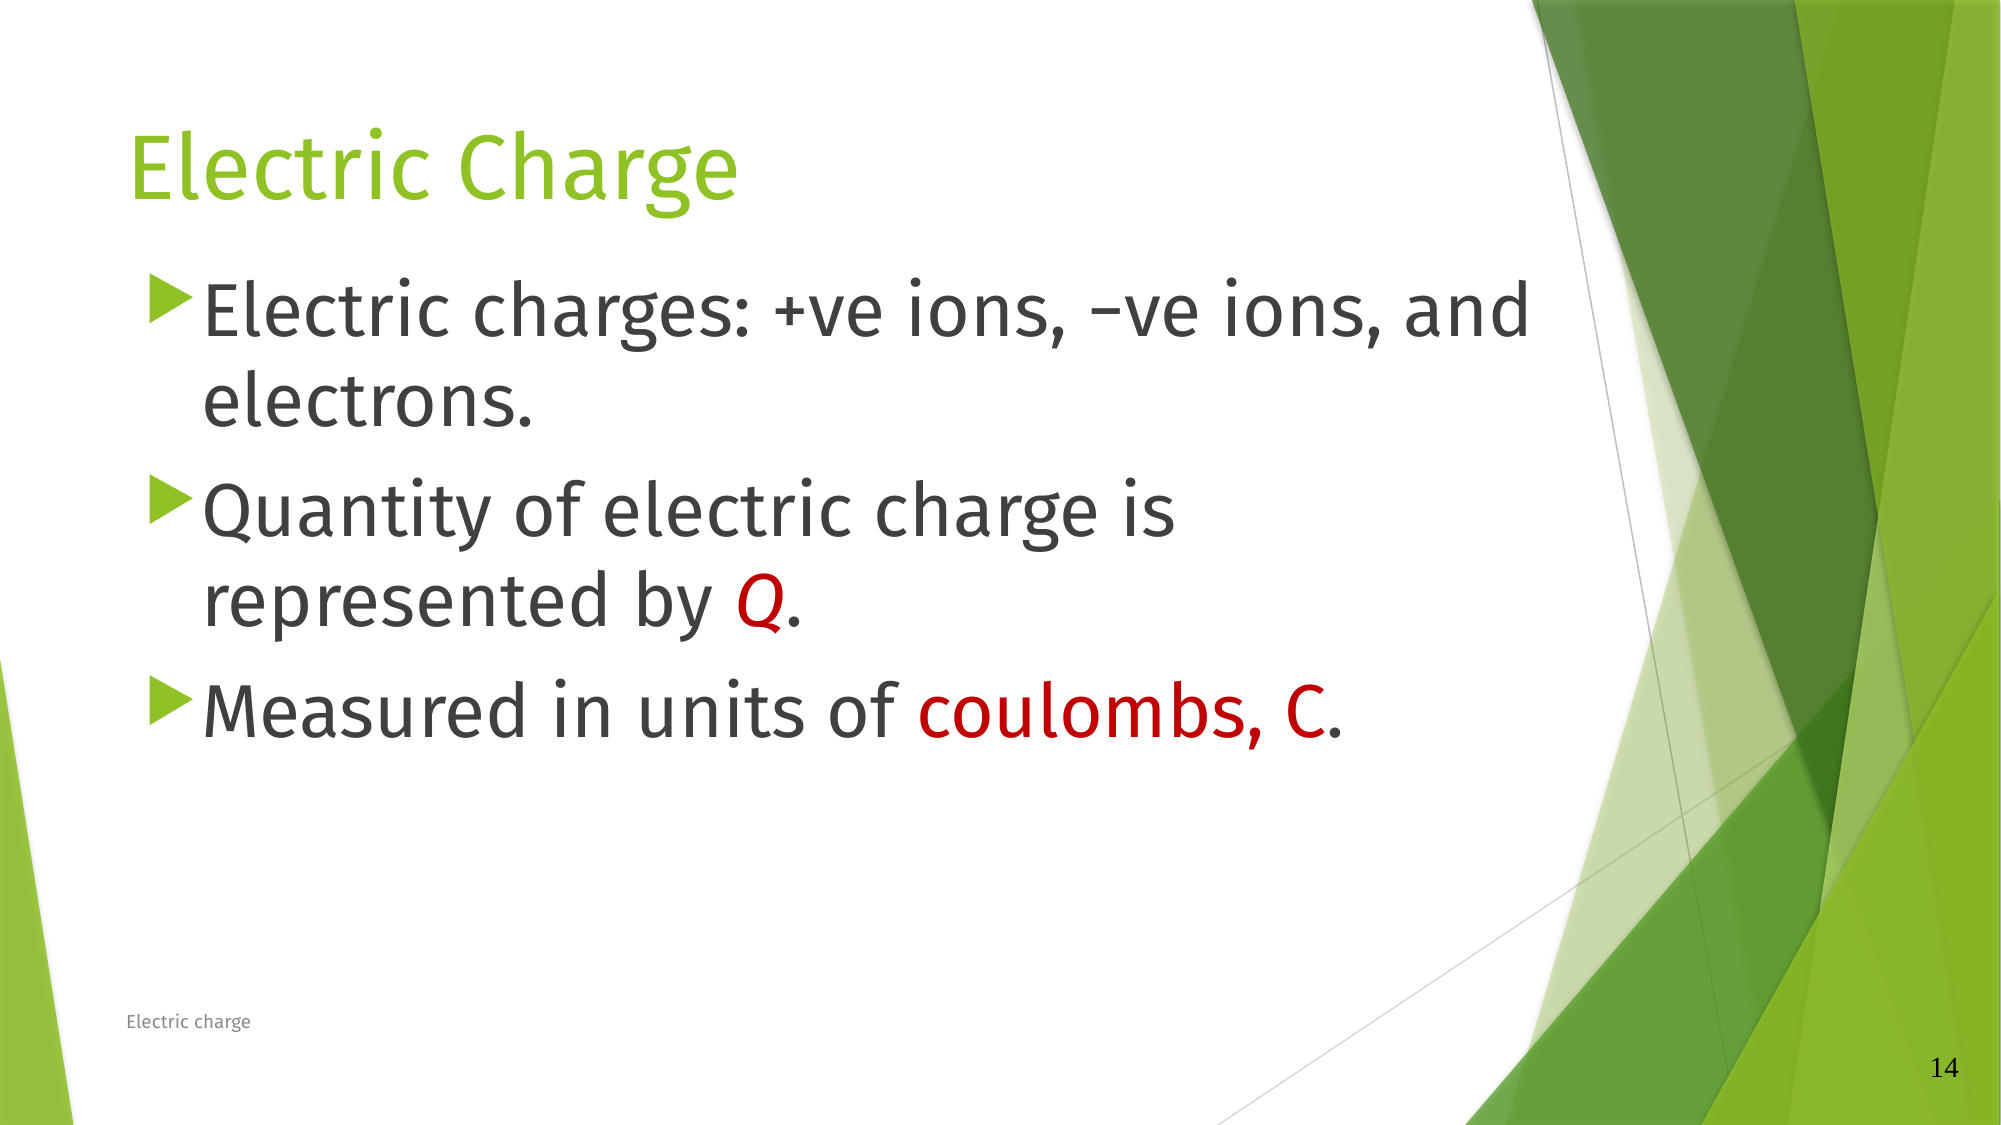

# Electric Charge
Electric charges: +ve ions, −ve ions, and electrons.
Quantity of electric charge is represented by Q.
Measured in units of coulombs, C.
Electric charge
14